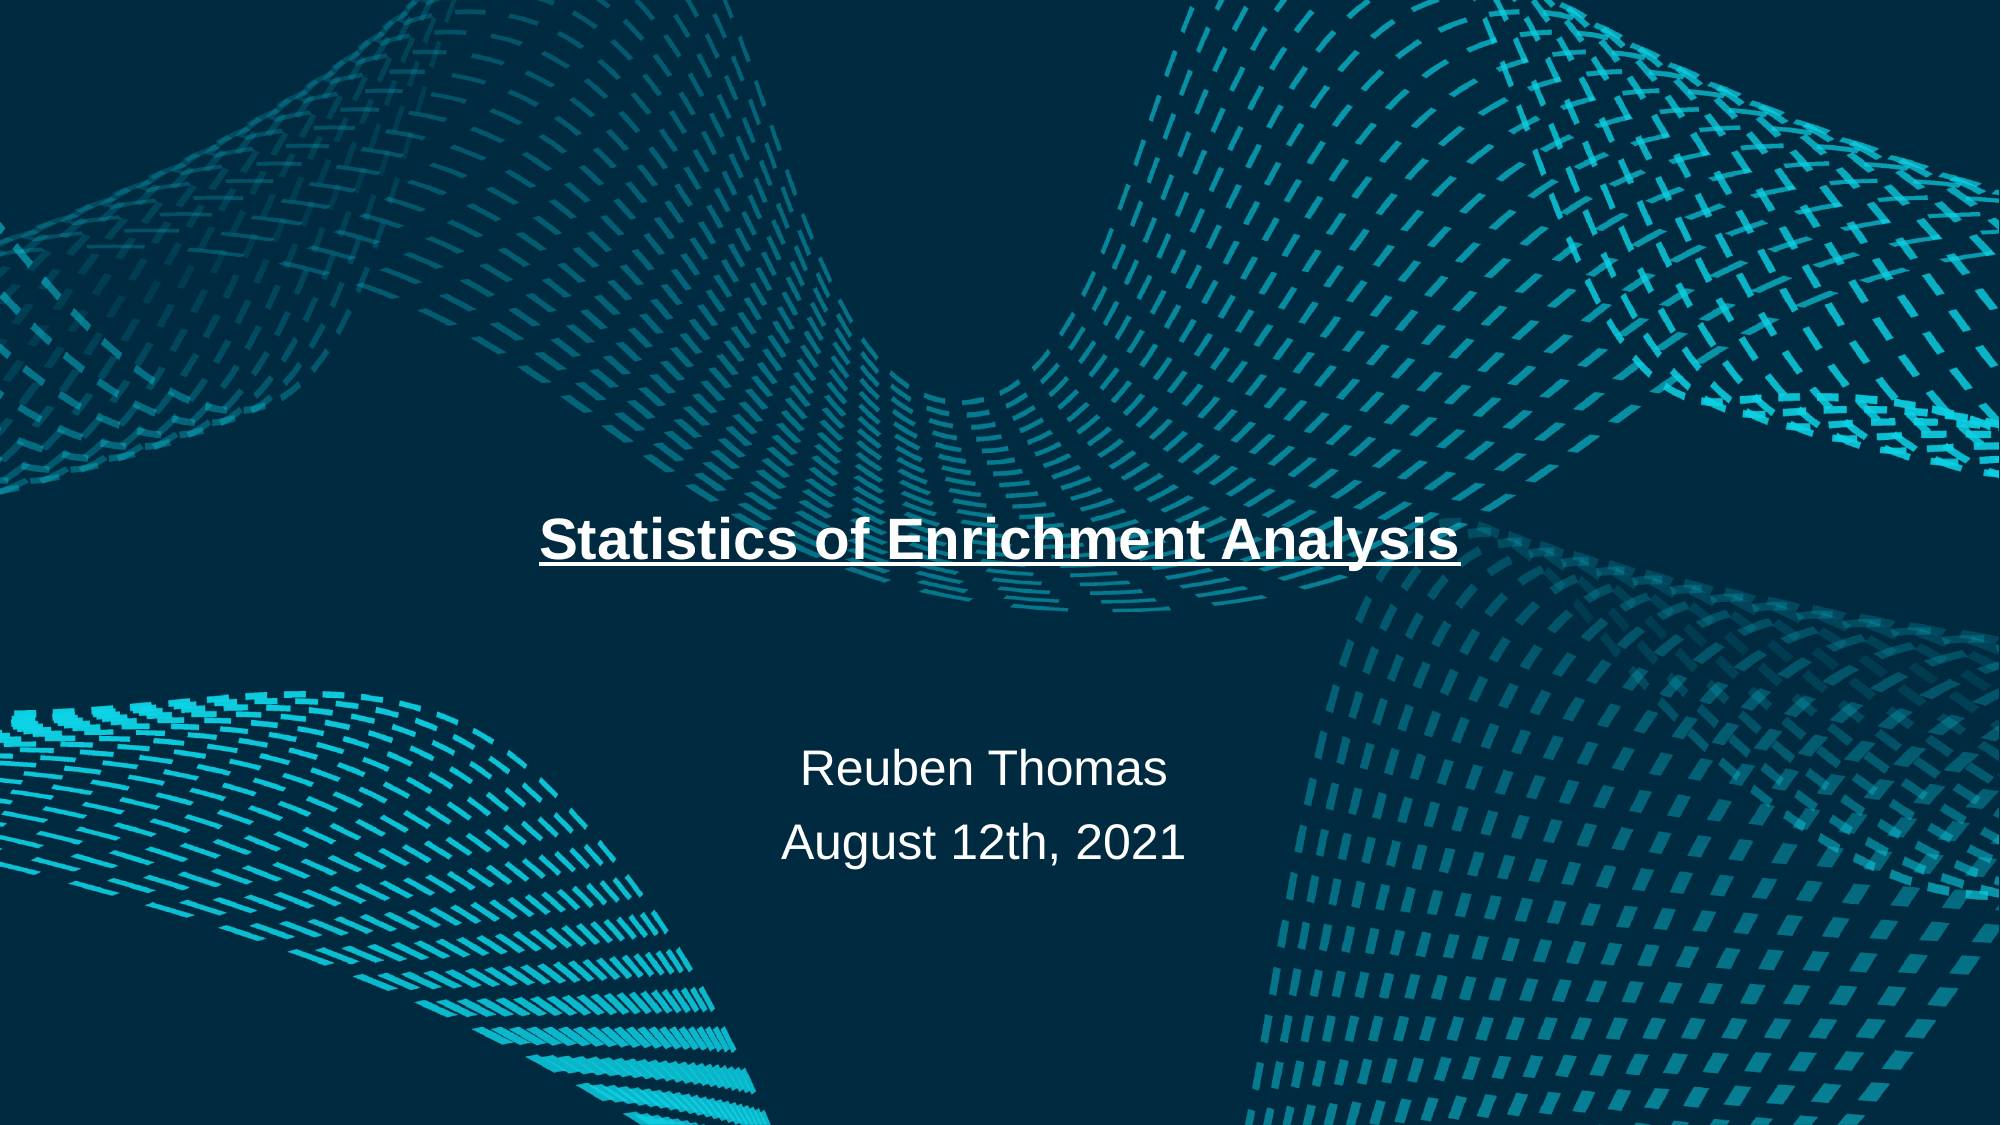

# Statistics of Enrichment Analysis
Reuben Thomas
August 12th, 2021